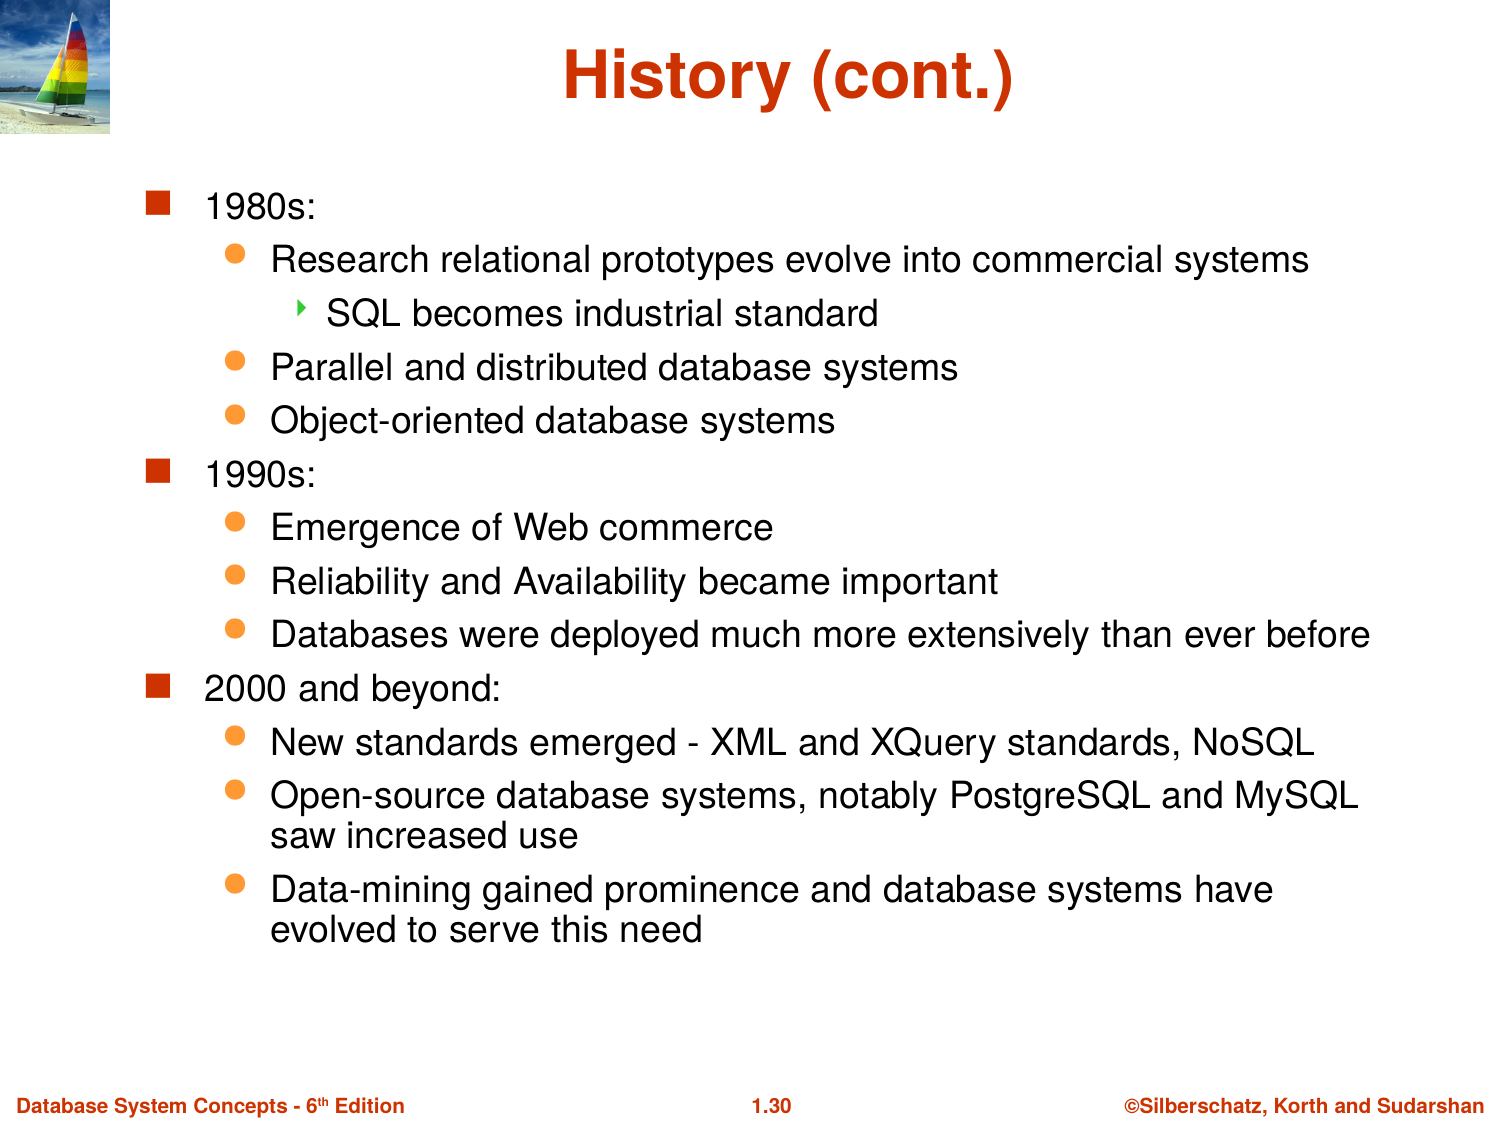

History (cont.)
1980s:
Research relational prototypes evolve into commercial systems
SQL becomes industrial standard
Parallel and distributed database systems
Object-oriented database systems
1990s:
Emergence of Web commerce
Reliability and Availability became important
Databases were deployed much more extensively than ever before
2000 and beyond:
New standards emerged - XML and XQuery standards, NoSQL
Open-source database systems, notably PostgreSQL and MySQL saw increased use
Data-mining gained prominence and database systems have evolved to serve this need